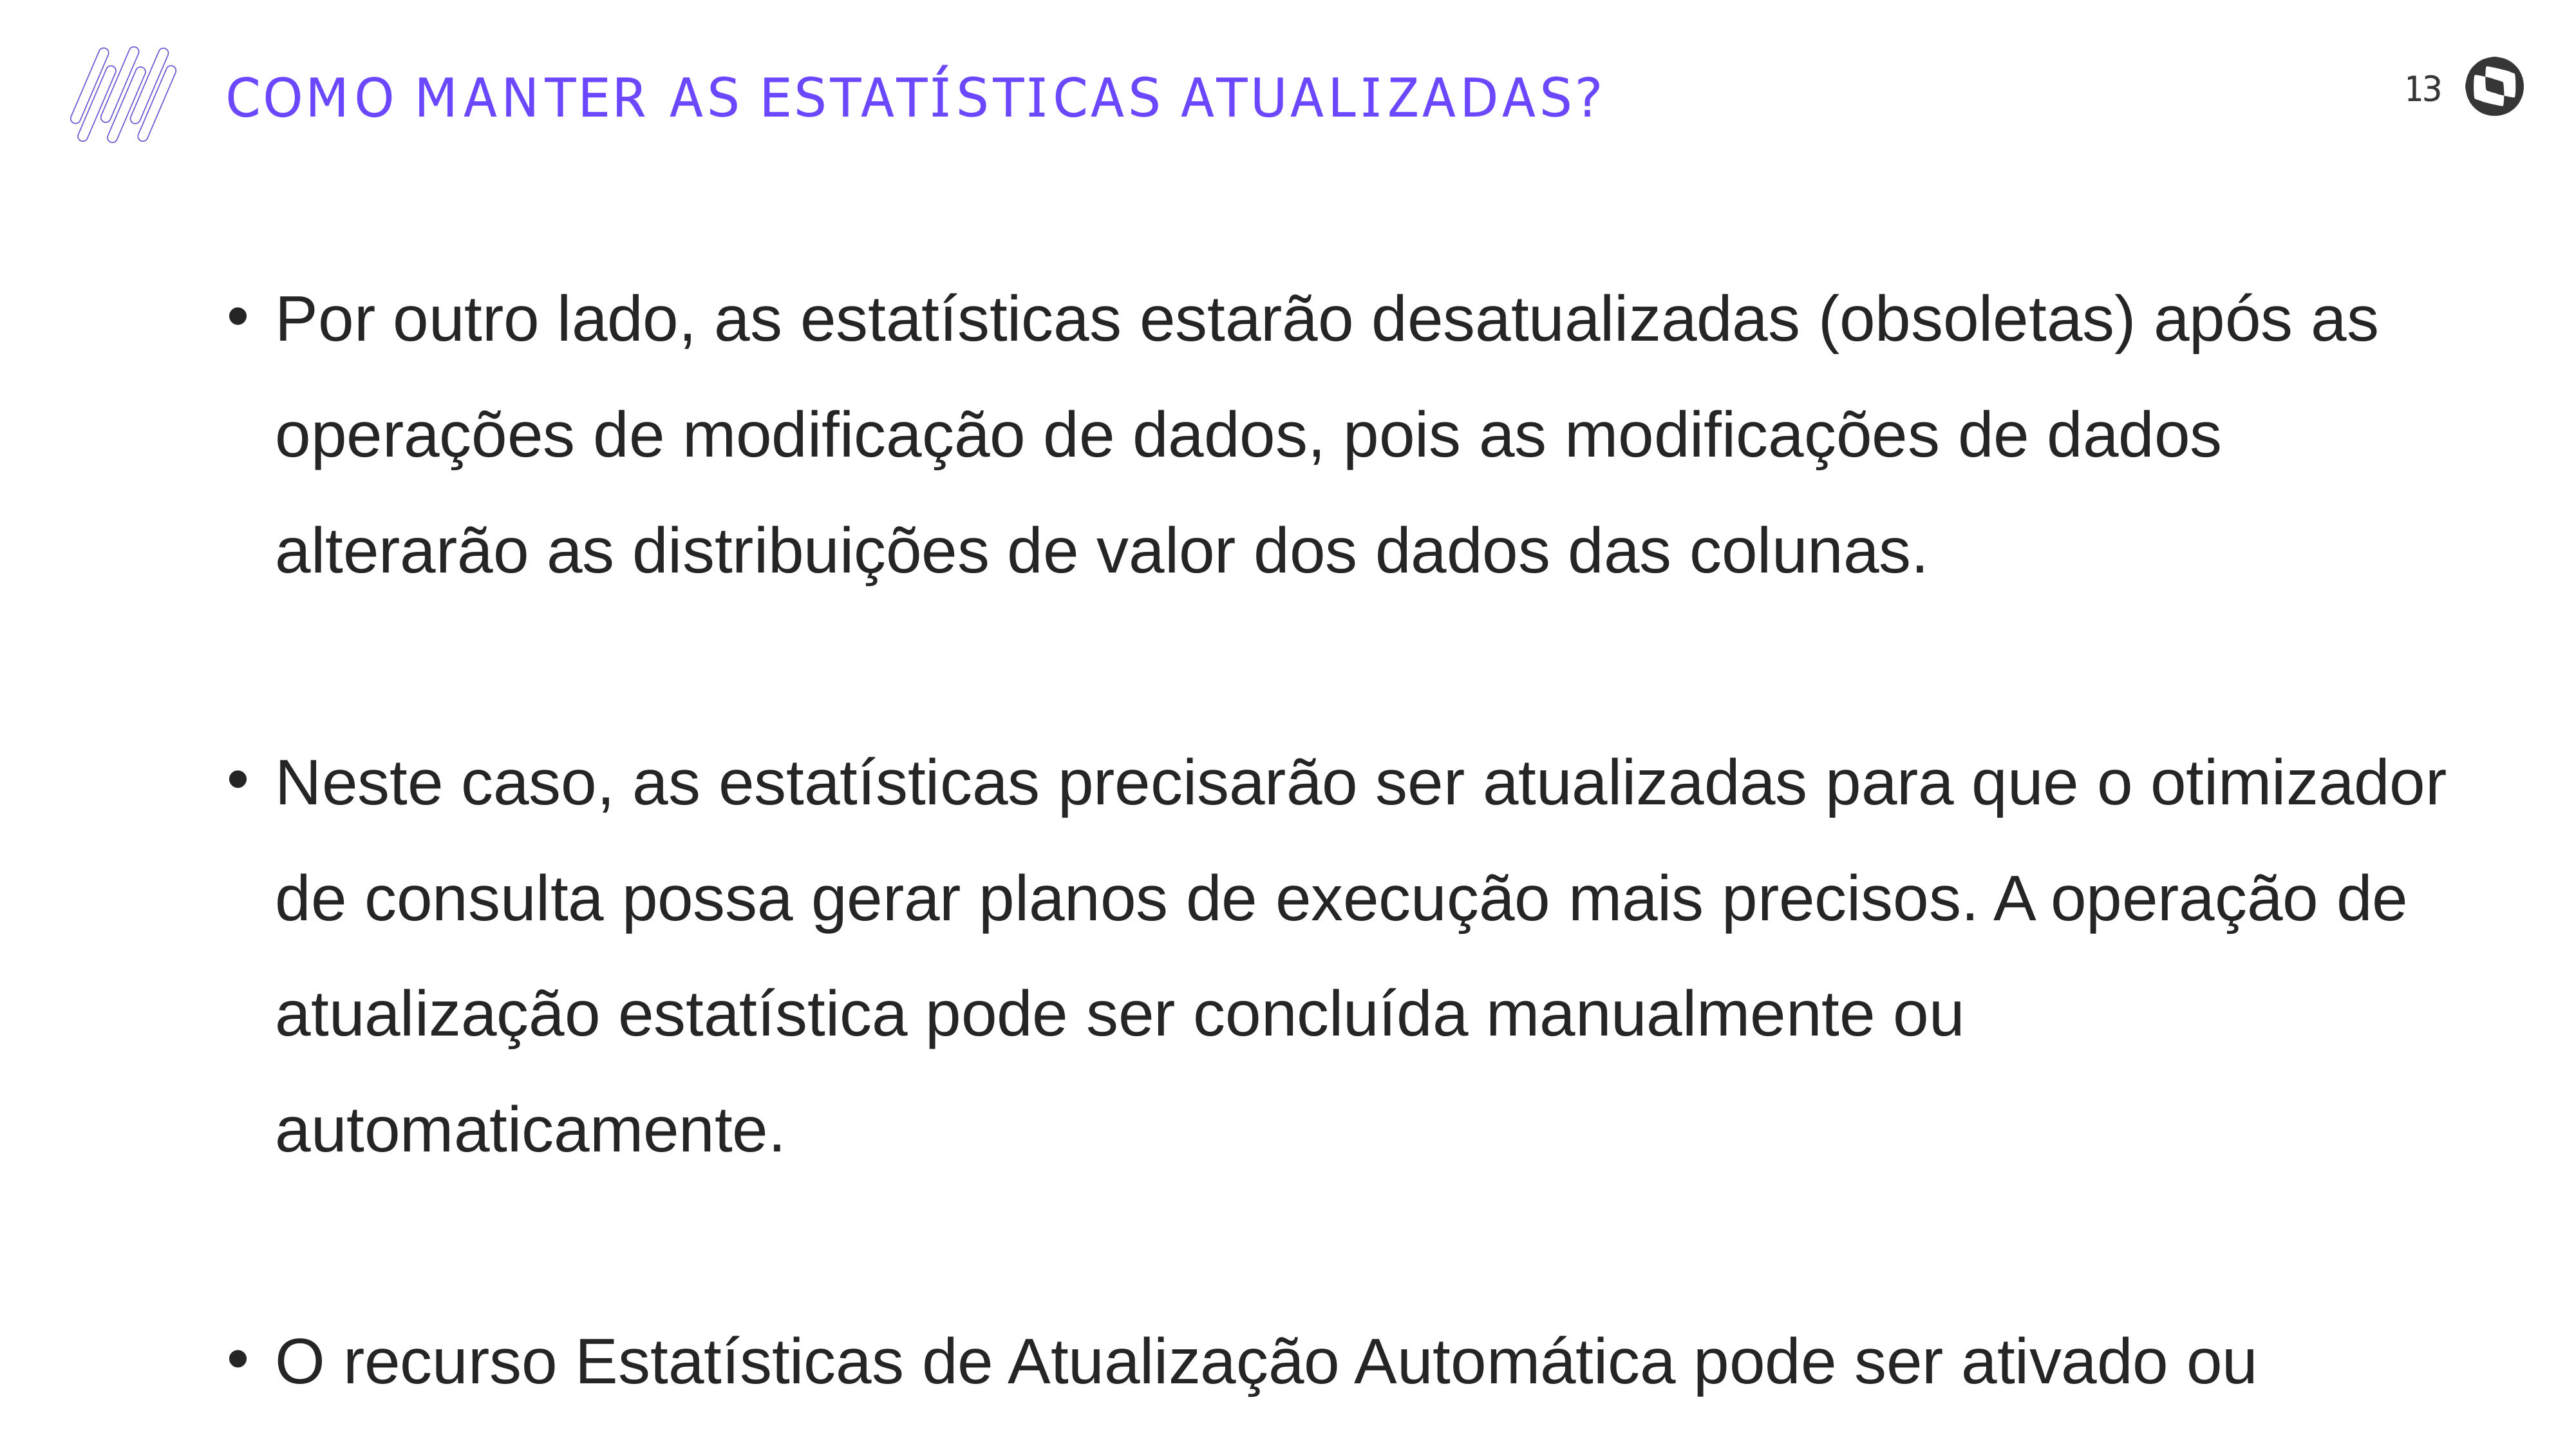

13
COMO MANTER AS ESTATÍSTICAS ATUALIZADAS?
Por outro lado, as estatísticas estarão desatualizadas (obsoletas) após as operações de modificação de dados, pois as modificações de dados alterarão as distribuições de valor dos dados das colunas.

Neste caso, as estatísticas precisarão ser atualizadas para que o otimizador de consulta possa gerar planos de execução mais precisos. A operação de atualização estatística pode ser concluída manualmente ou automaticamente.

O recurso Estatísticas de Atualização Automática pode ser ativado ou desativado na guia Opções das propriedades do banco de dados.